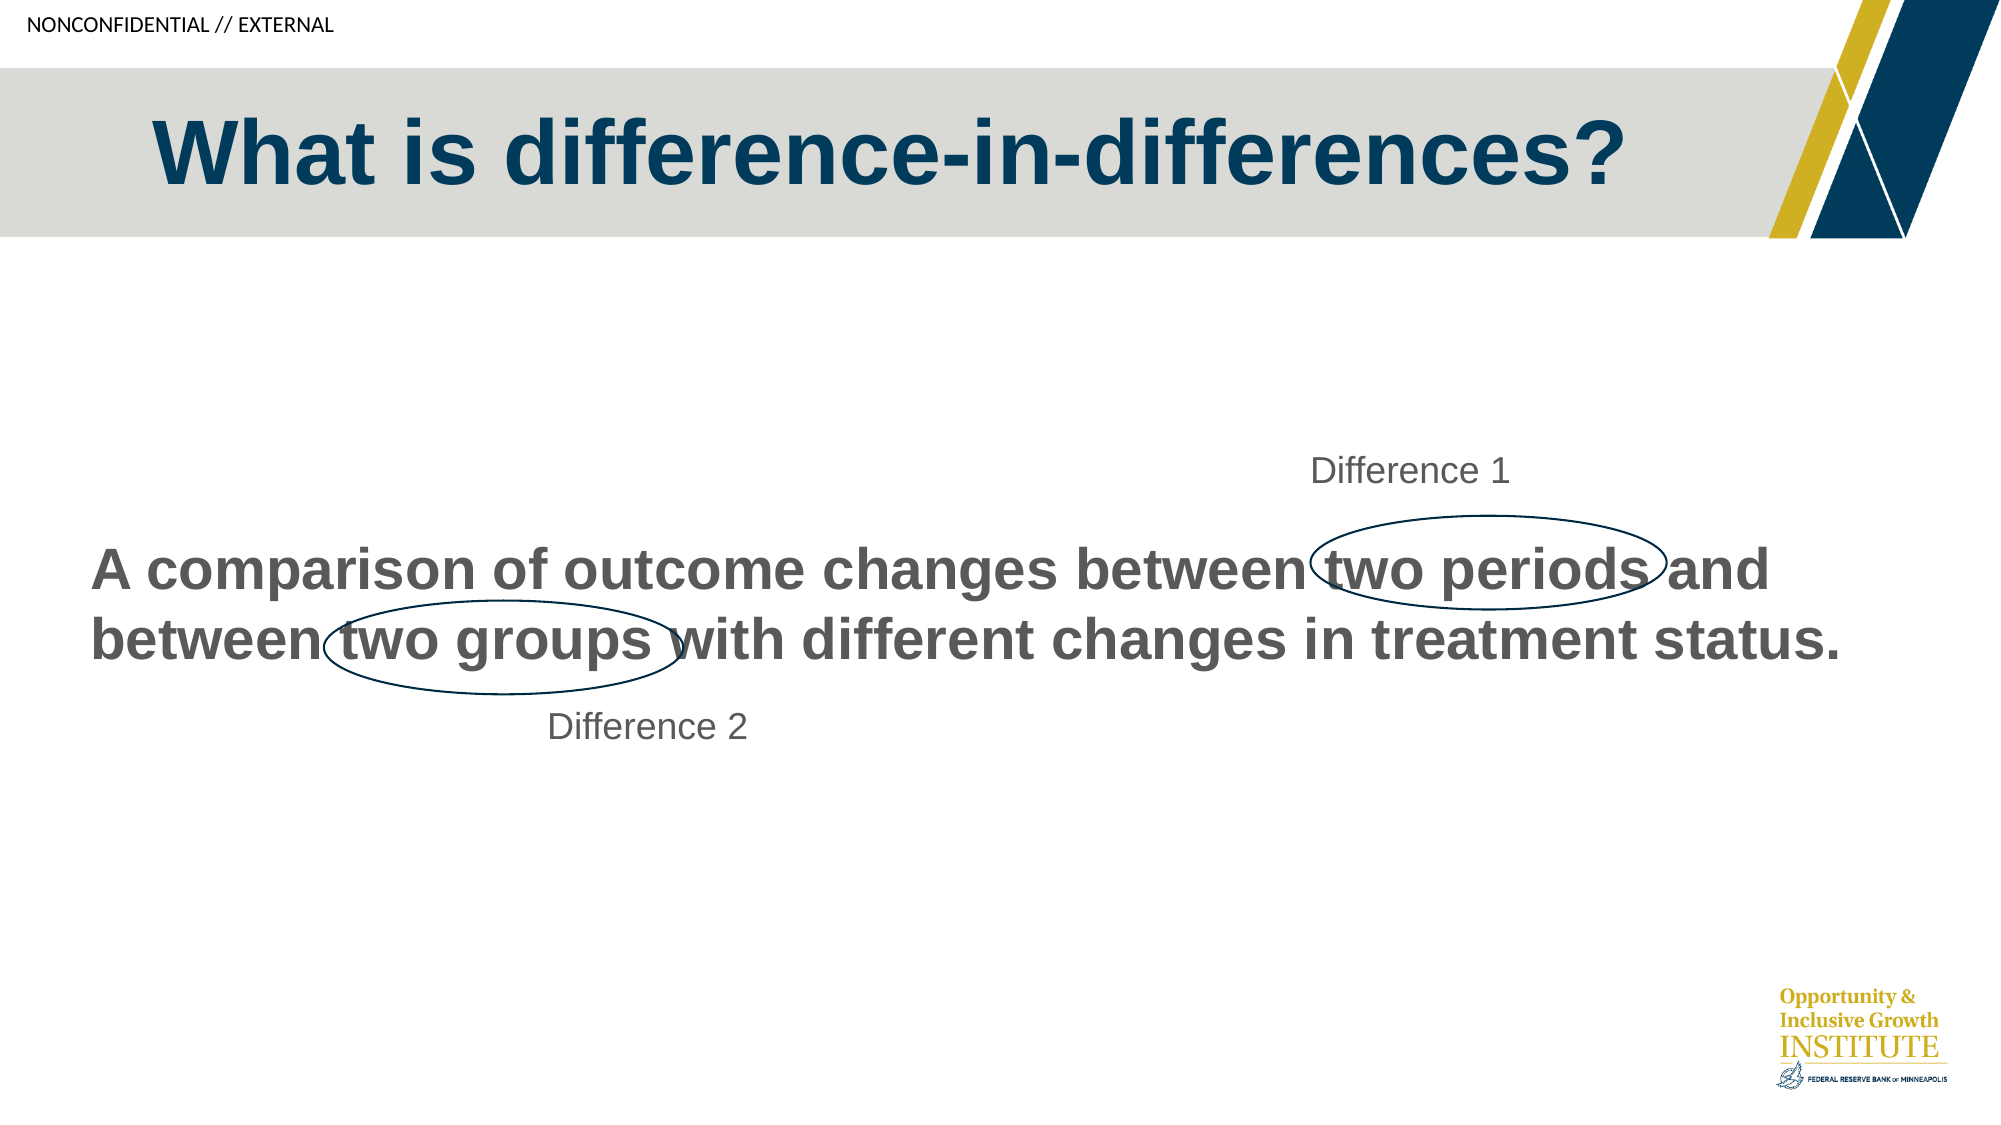

# What is difference-in-differences?
Difference 1

A comparison of outcome changes between two periods and between two groups with different changes in treatment status.

Difference 2